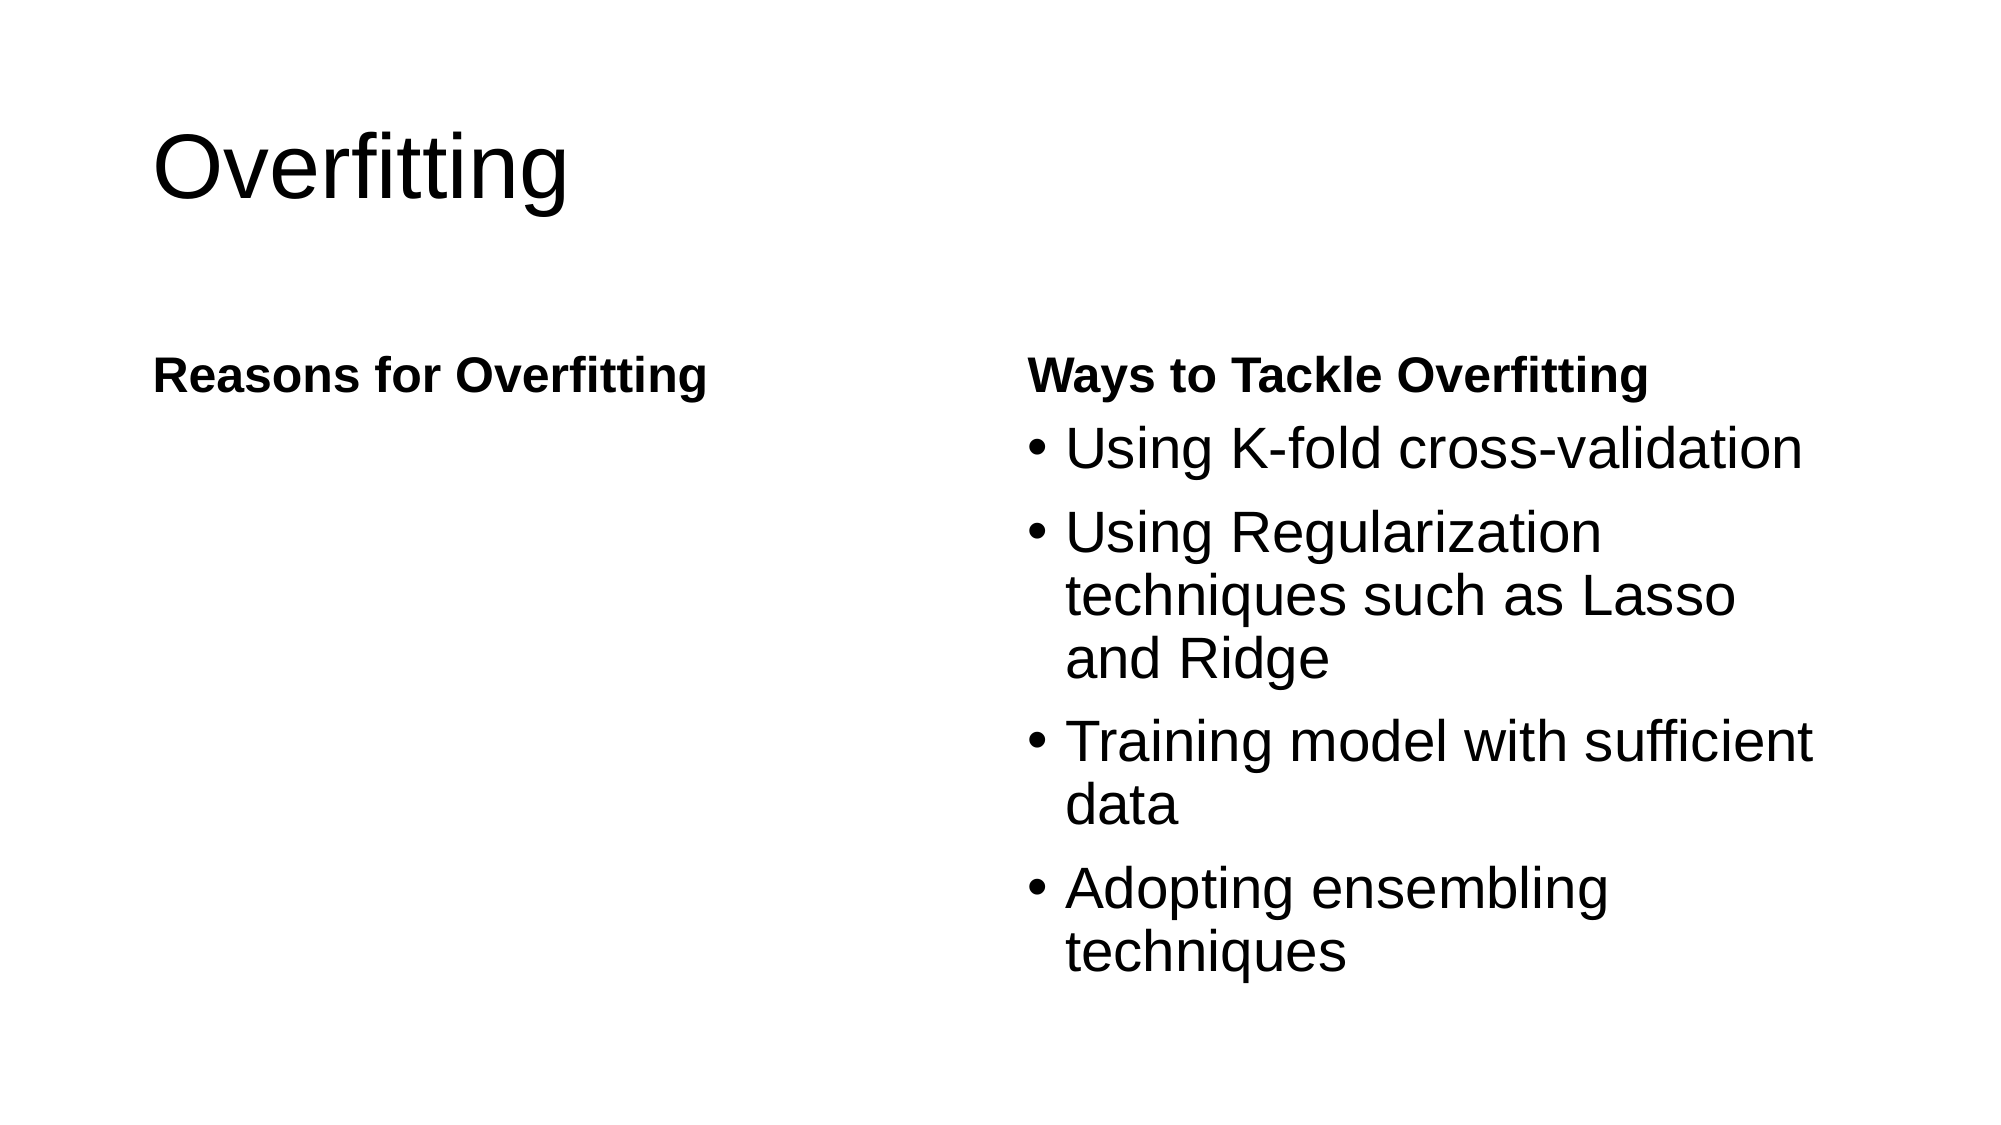

# Overfitting
Reasons for Overfitting
Ways to Tackle Overfitting
Using K-fold cross-validation
Using Regularization techniques such as Lasso and Ridge
Training model with sufficient data
Adopting ensembling techniques